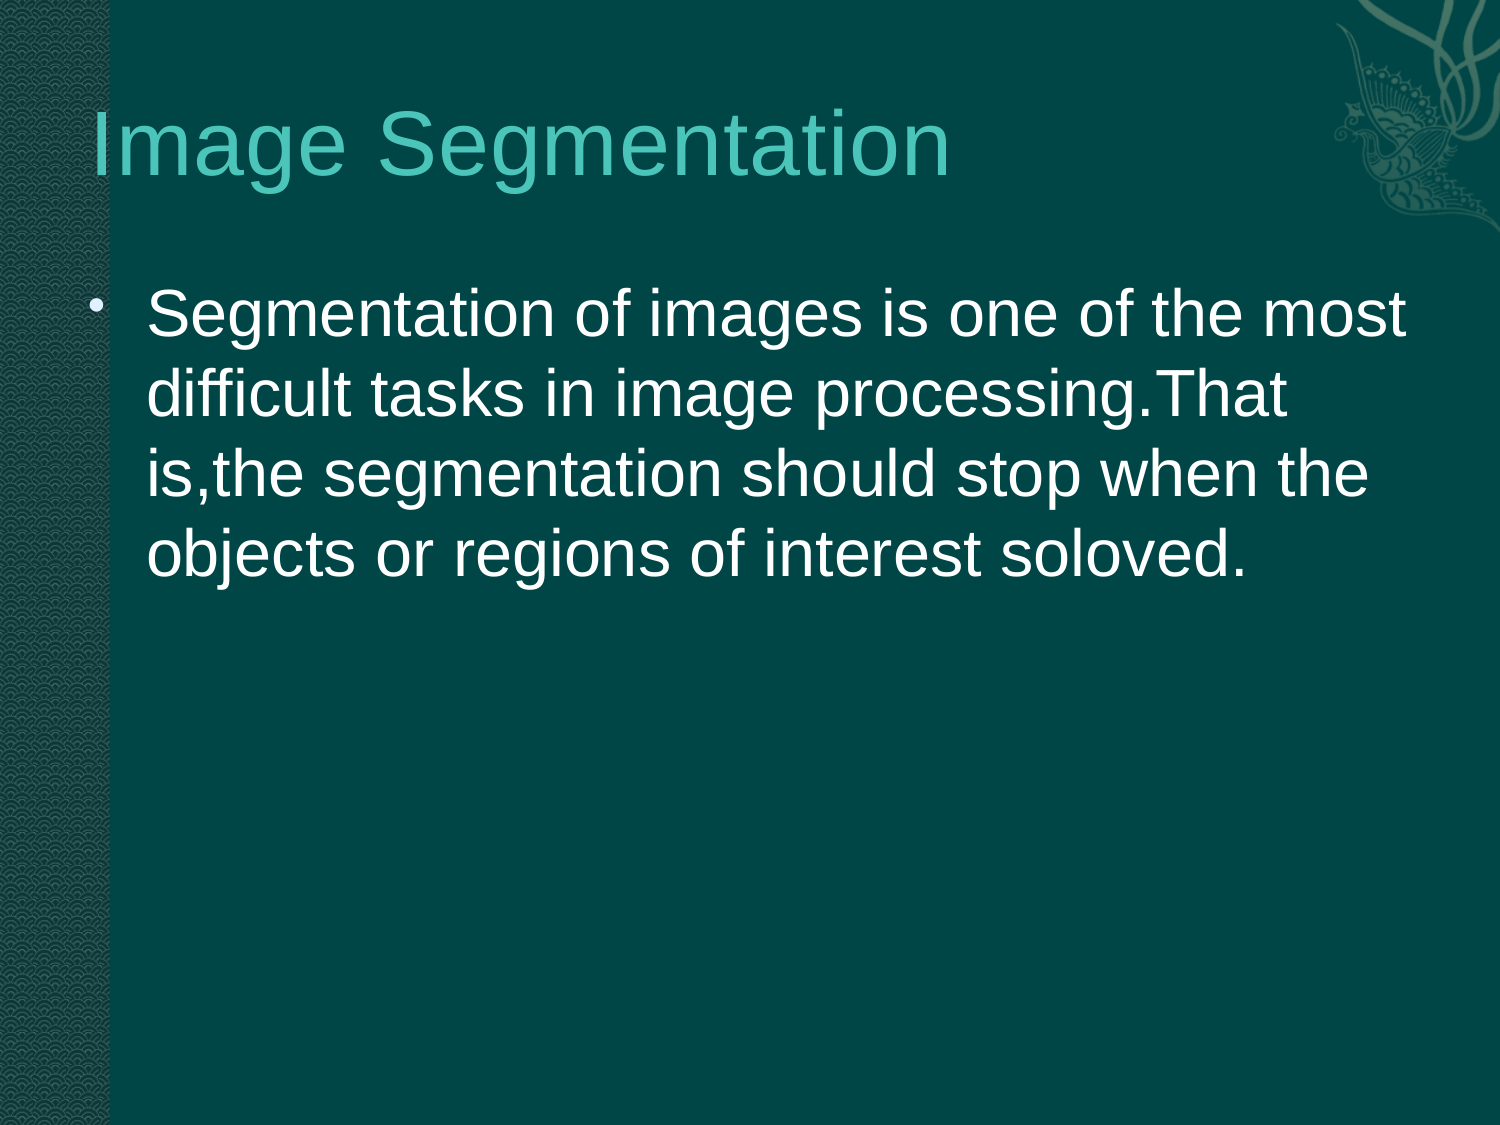

# Image Segmentation
Segmentation of images is one of the most difficult tasks in image processing.That is,the segmentation should stop when the objects or regions of interest soloved.